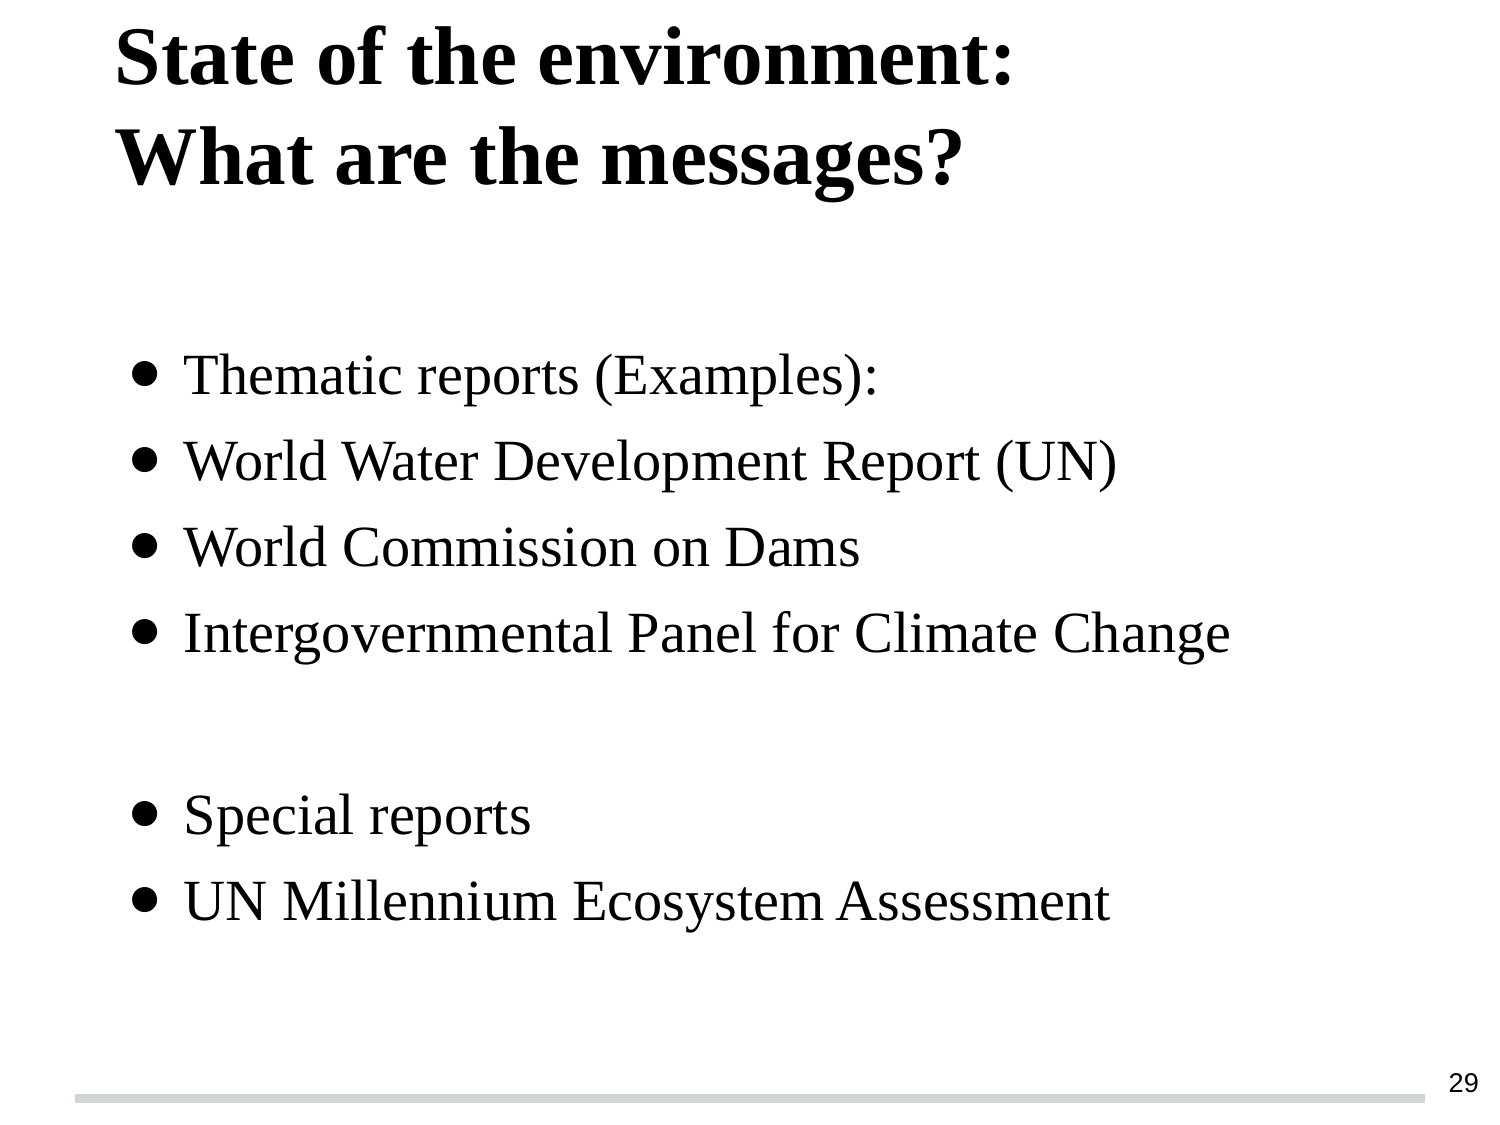

# State of the environment: What are the messages?
Thematic reports (Examples):
World Water Development Report (UN)‏
World Commission on Dams
Intergovernmental Panel for Climate Change

Special reports
UN Millennium Ecosystem Assessment

29